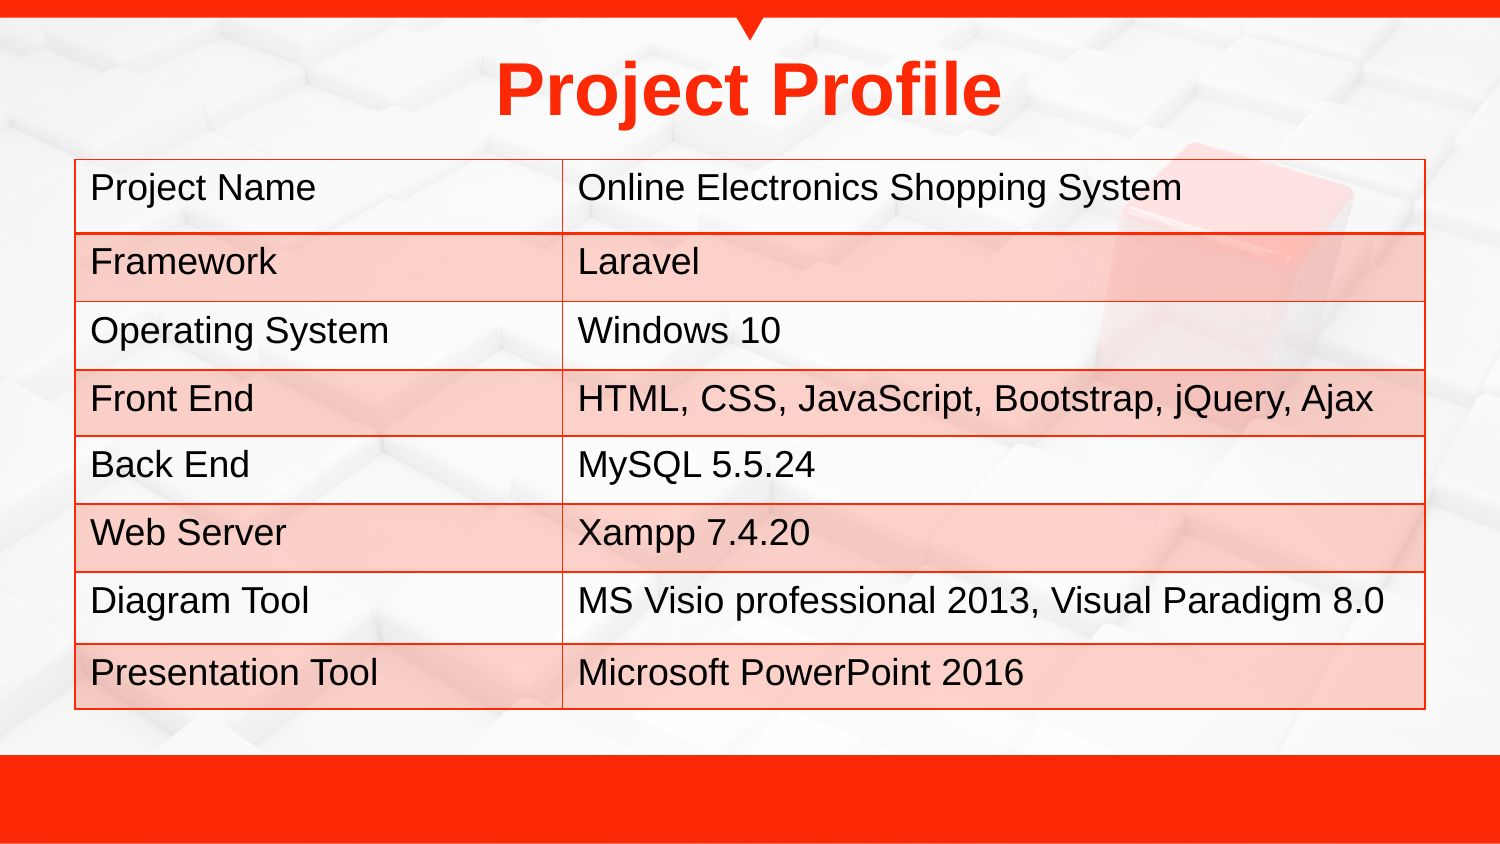

# Project Profile
| Project Name | Online Electronics Shopping System |
| --- | --- |
| Framework | Laravel |
| Operating System | Windows 10 |
| Front End | HTML, CSS, JavaScript, Bootstrap, jQuery, Ajax |
| Back End | MySQL 5.5.24 |
| Web Server | Xampp 7.4.20 |
| Diagram Tool | MS Visio professional 2013, Visual Paradigm 8.0 |
| Presentation Tool | Microsoft PowerPoint 2016 |